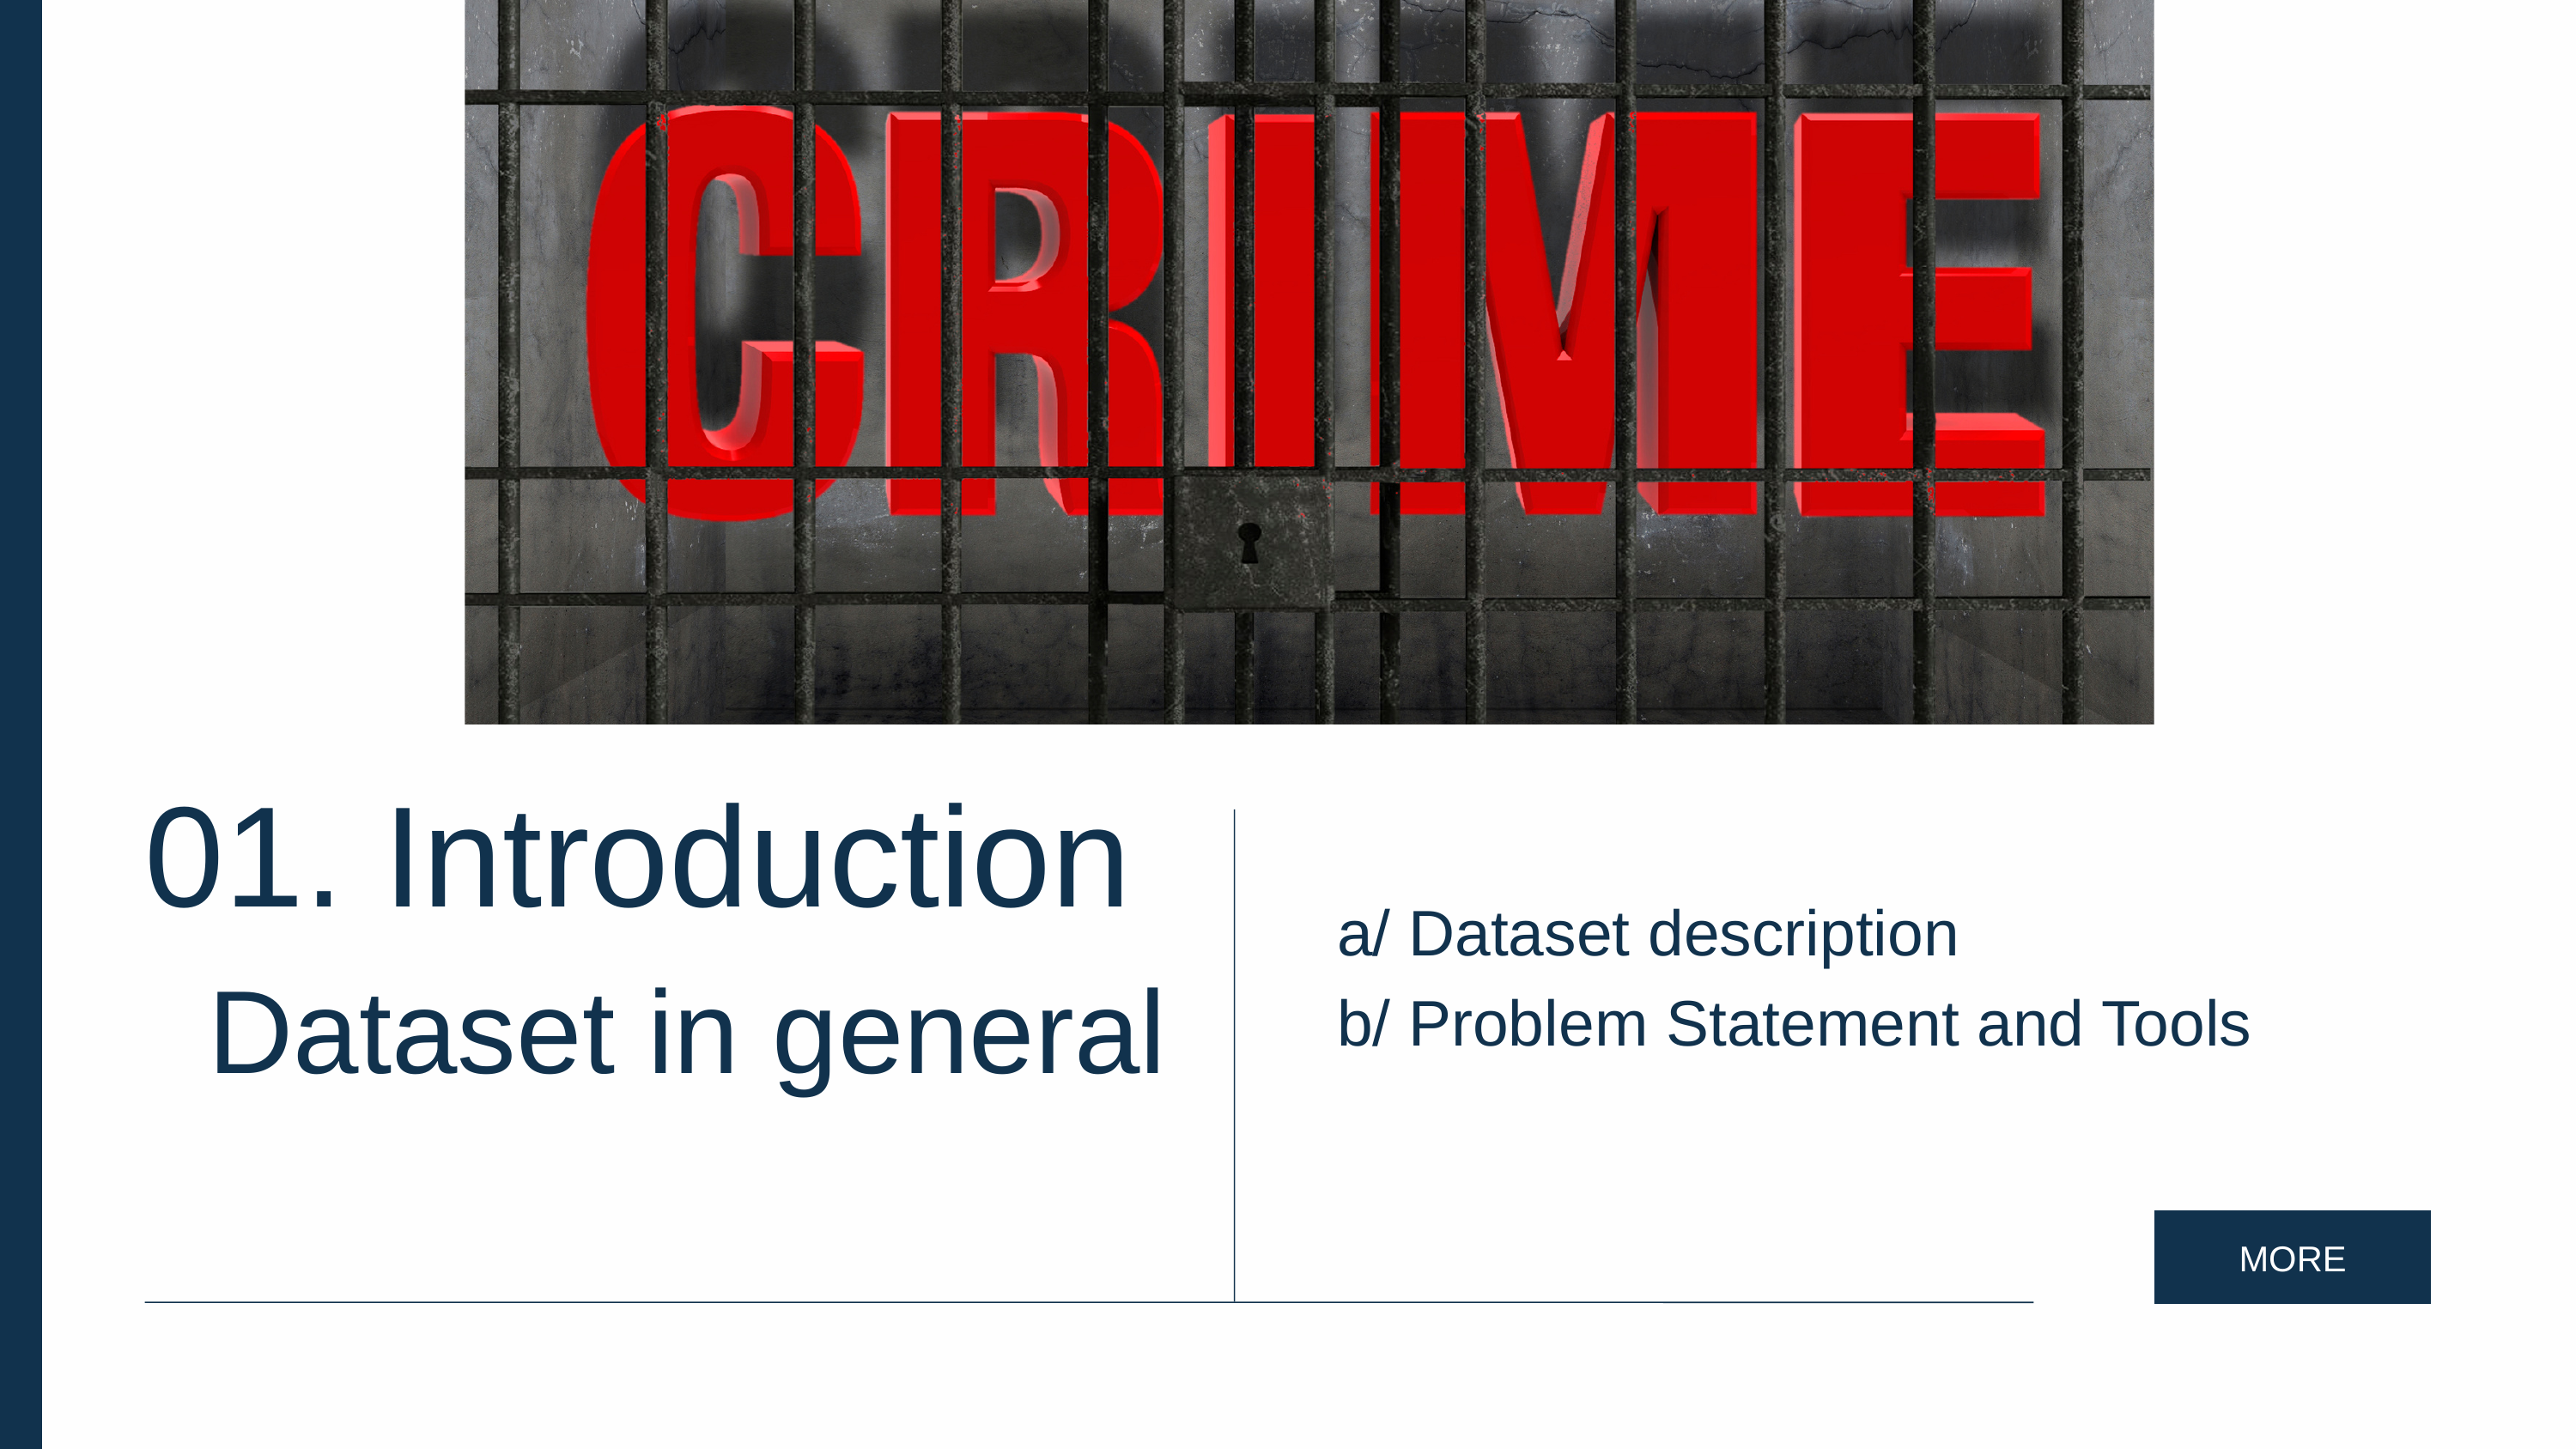

01. Introduction
a/ Dataset description
b/ Problem Statement and Tools
Dataset in general

MORE